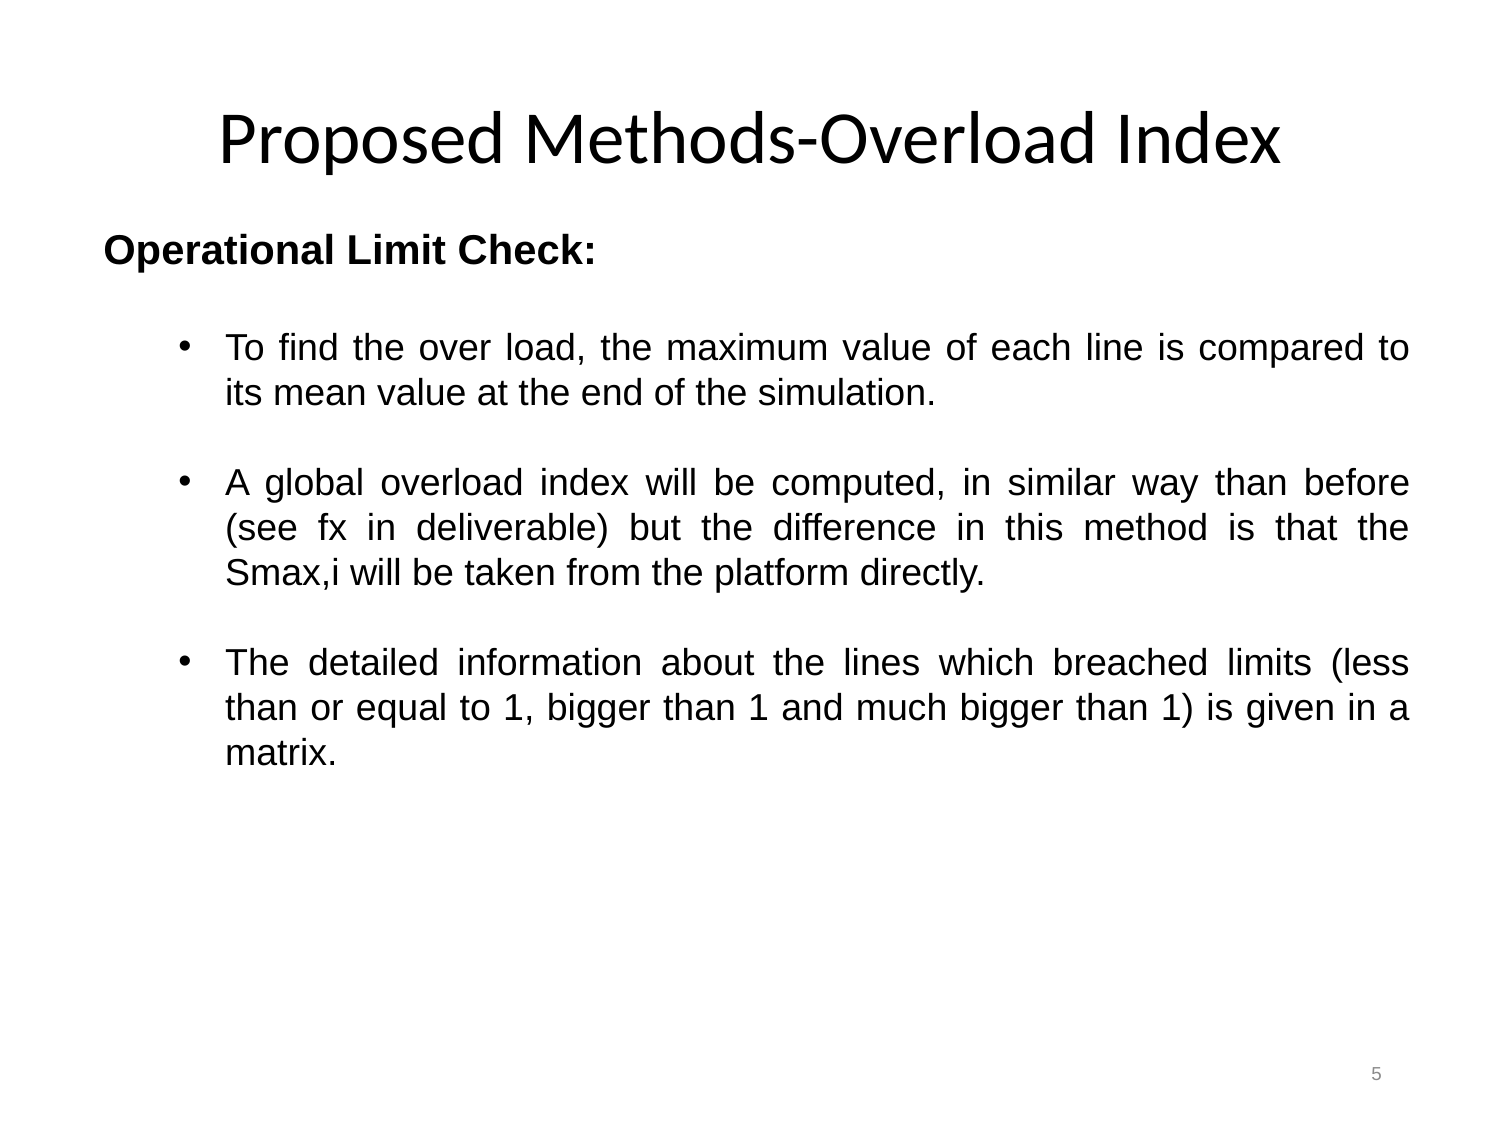

# Proposed Methods-Overload Index
Operational Limit Check:

To find the over load, the maximum value of each line is compared to its mean value at the end of the simulation.

A global overload index will be computed, in similar way than before (see fx in deliverable) but the difference in this method is that the Smax,i will be taken from the platform directly.

The detailed information about the lines which breached limits (less than or equal to 1, bigger than 1 and much bigger than 1) is given in a matrix.
5